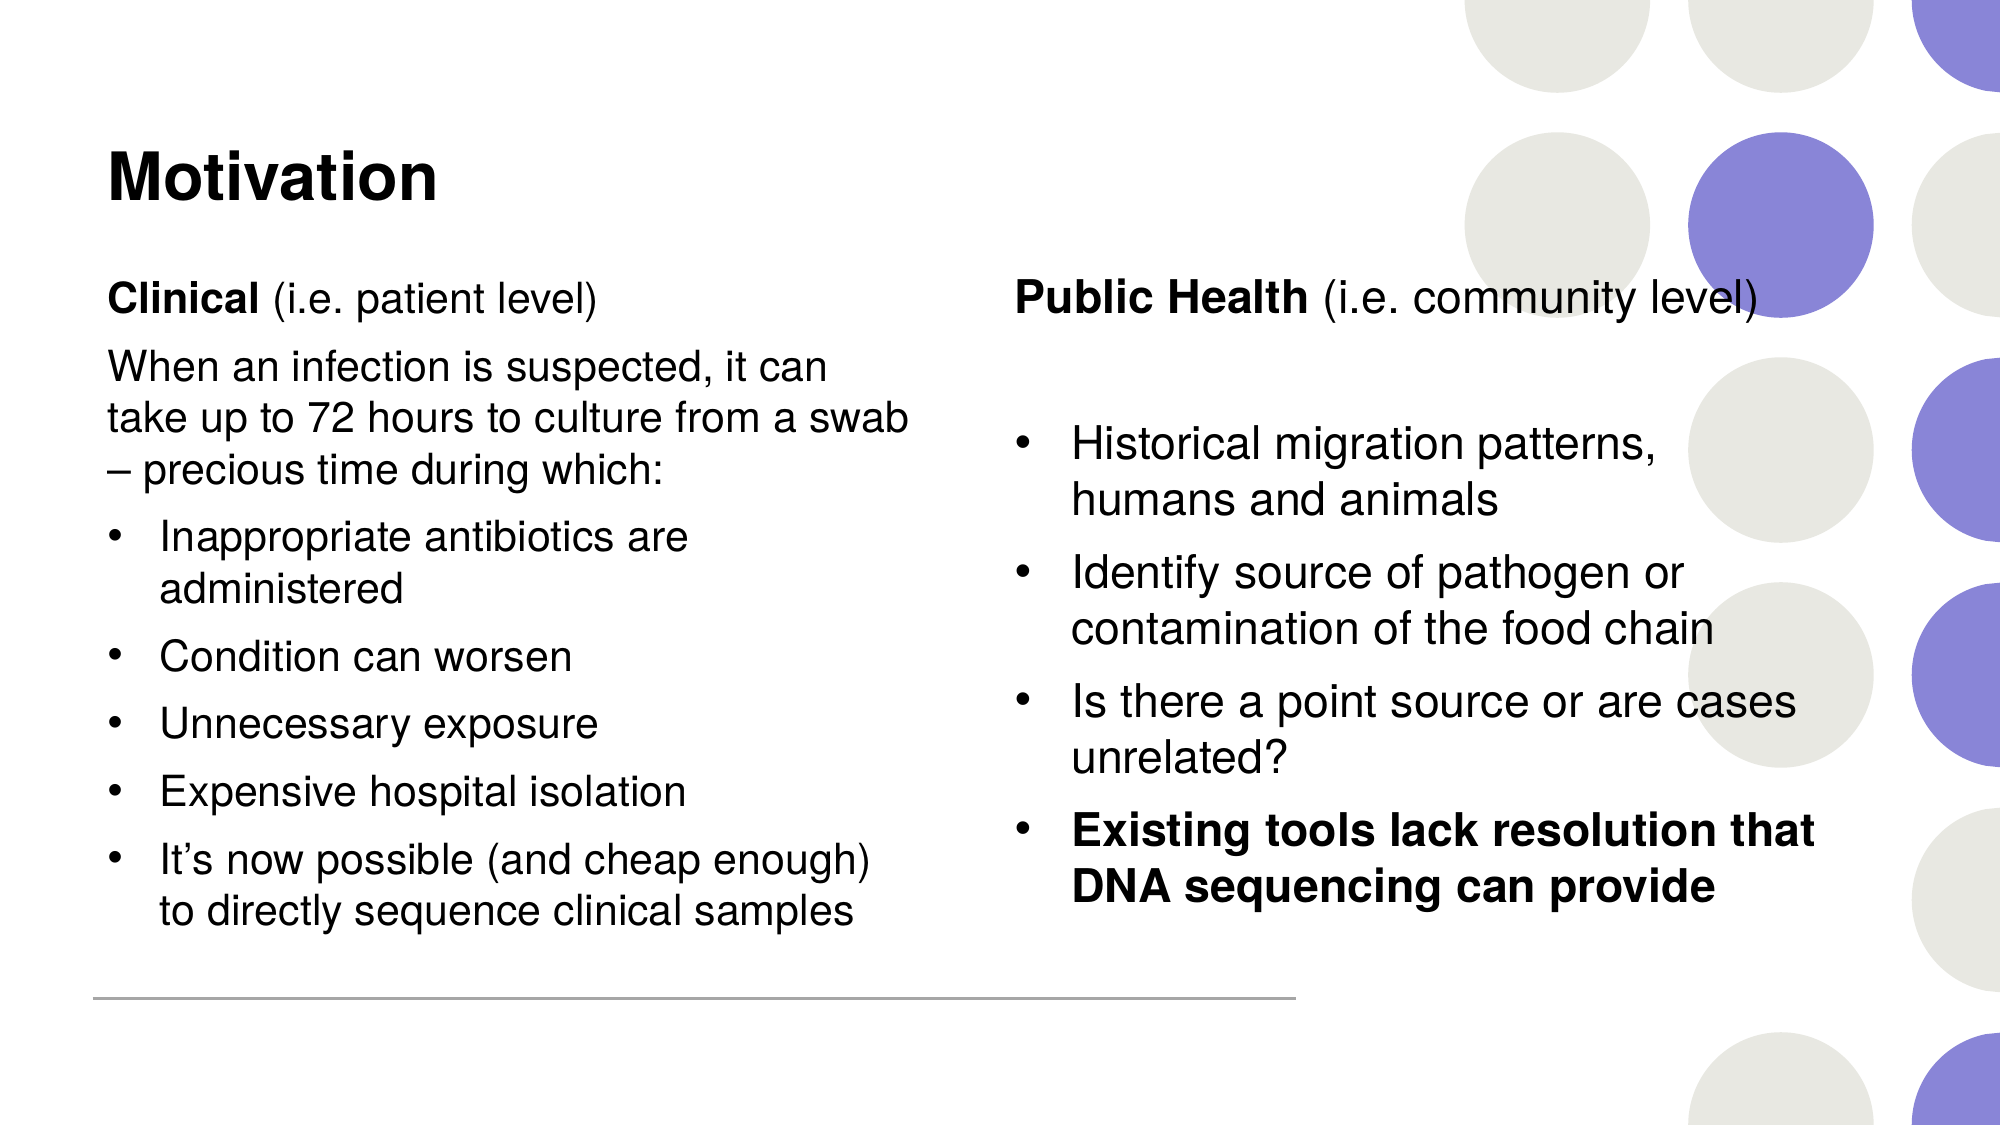

# Motivation
Public Health (i.e. community level)

Historical migration patterns, humans and animals
Identify source of pathogen or contamination of the food chain
Is there a point source or are cases unrelated?
Existing tools lack resolution that DNA sequencing can provide
Clinical (i.e. patient level)
When an infection is suspected, it can take up to 72 hours to culture from a swab – precious time during which:
Inappropriate antibiotics are administered
Condition can worsen
Unnecessary exposure
Expensive hospital isolation
It’s now possible (and cheap enough) to directly sequence clinical samples